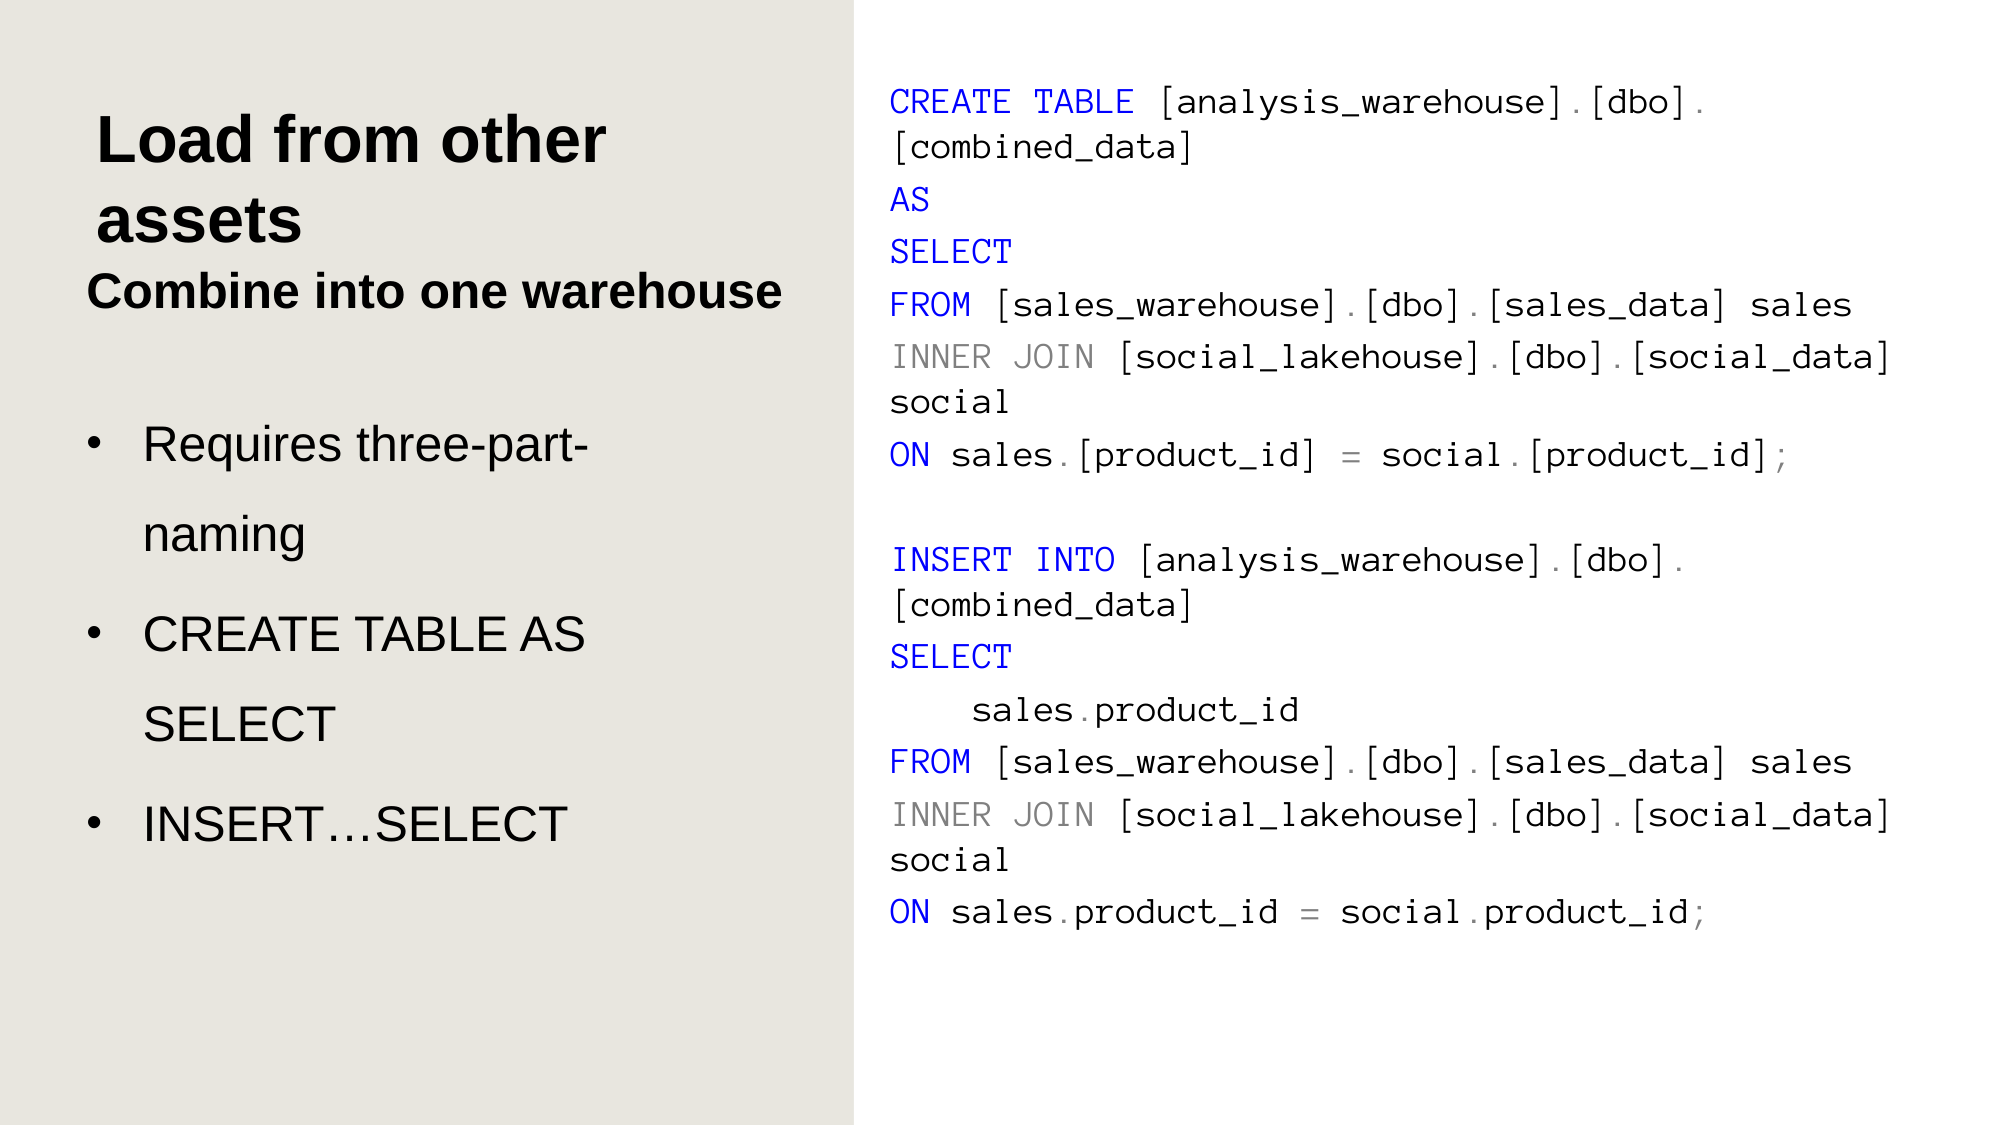

CREATE TABLE [analysis_warehouse].[dbo].[combined_data]
AS
SELECT
FROM [sales_warehouse].[dbo].[sales_data] sales
INNER JOIN [social_lakehouse].[dbo].[social_data] social
ON sales.[product_id] = social.[product_id];

INSERT INTO [analysis_warehouse].[dbo].[combined_data]
SELECT
    sales.product_id
FROM [sales_warehouse].[dbo].[sales_data] sales
INNER JOIN [social_lakehouse].[dbo].[social_data] social
ON sales.product_id = social.product_id;

# Load from other assets
Combine into one warehouse
Requires three-part-naming
CREATE TABLE AS SELECT
INSERT…SELECT